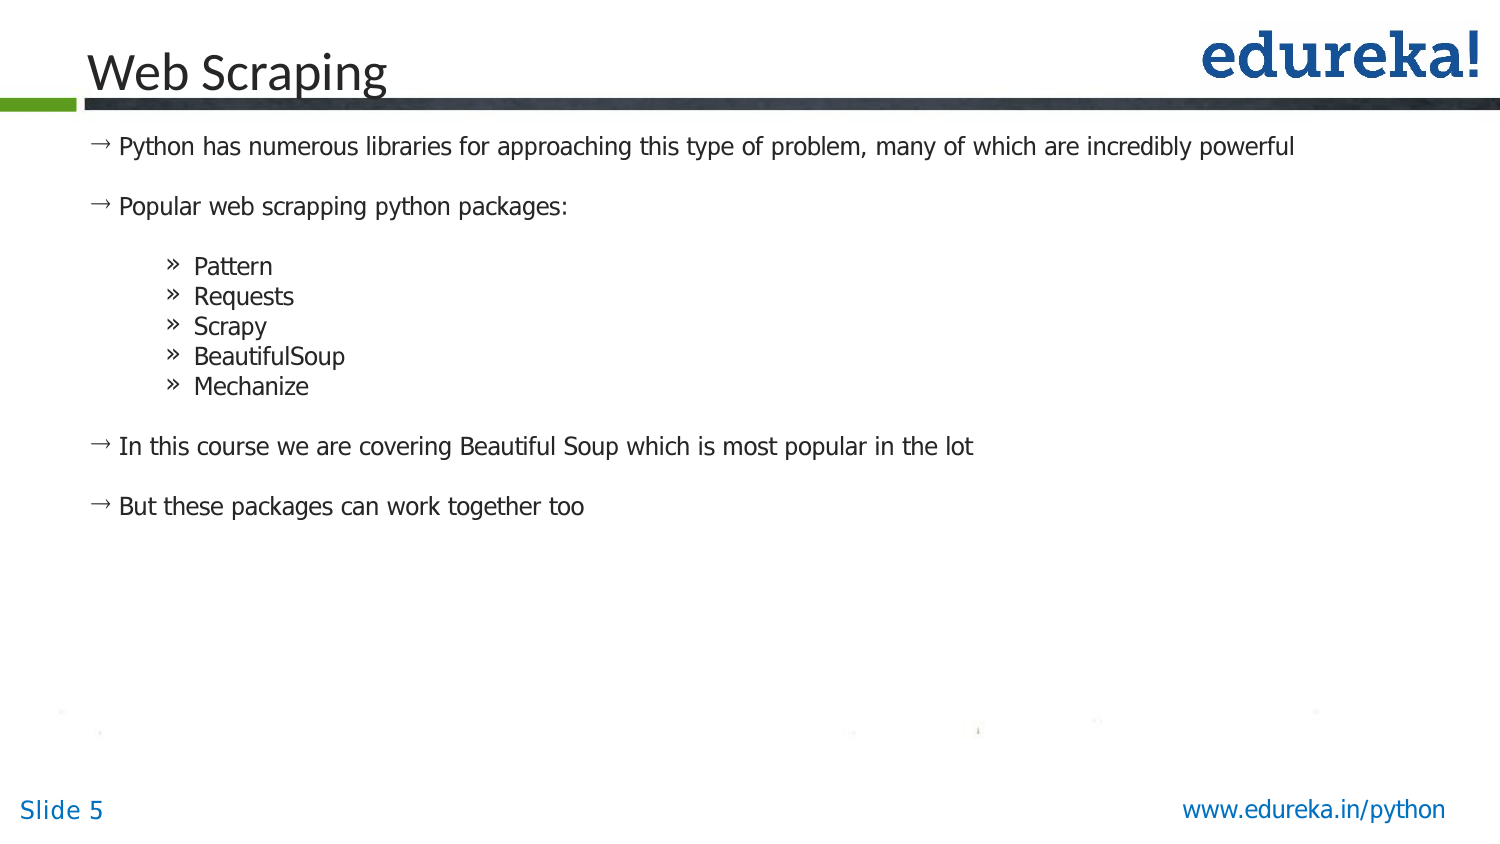

Web Scraping
Python has numerous libraries for approaching this type of problem, many of which are incredibly powerful

Popular web scrapping python packages:

Pattern
Requests
Scrapy
BeautifulSoup
Mechanize

In this course we are covering Beautiful Soup which is most popular in the lot

But these packages can work together too